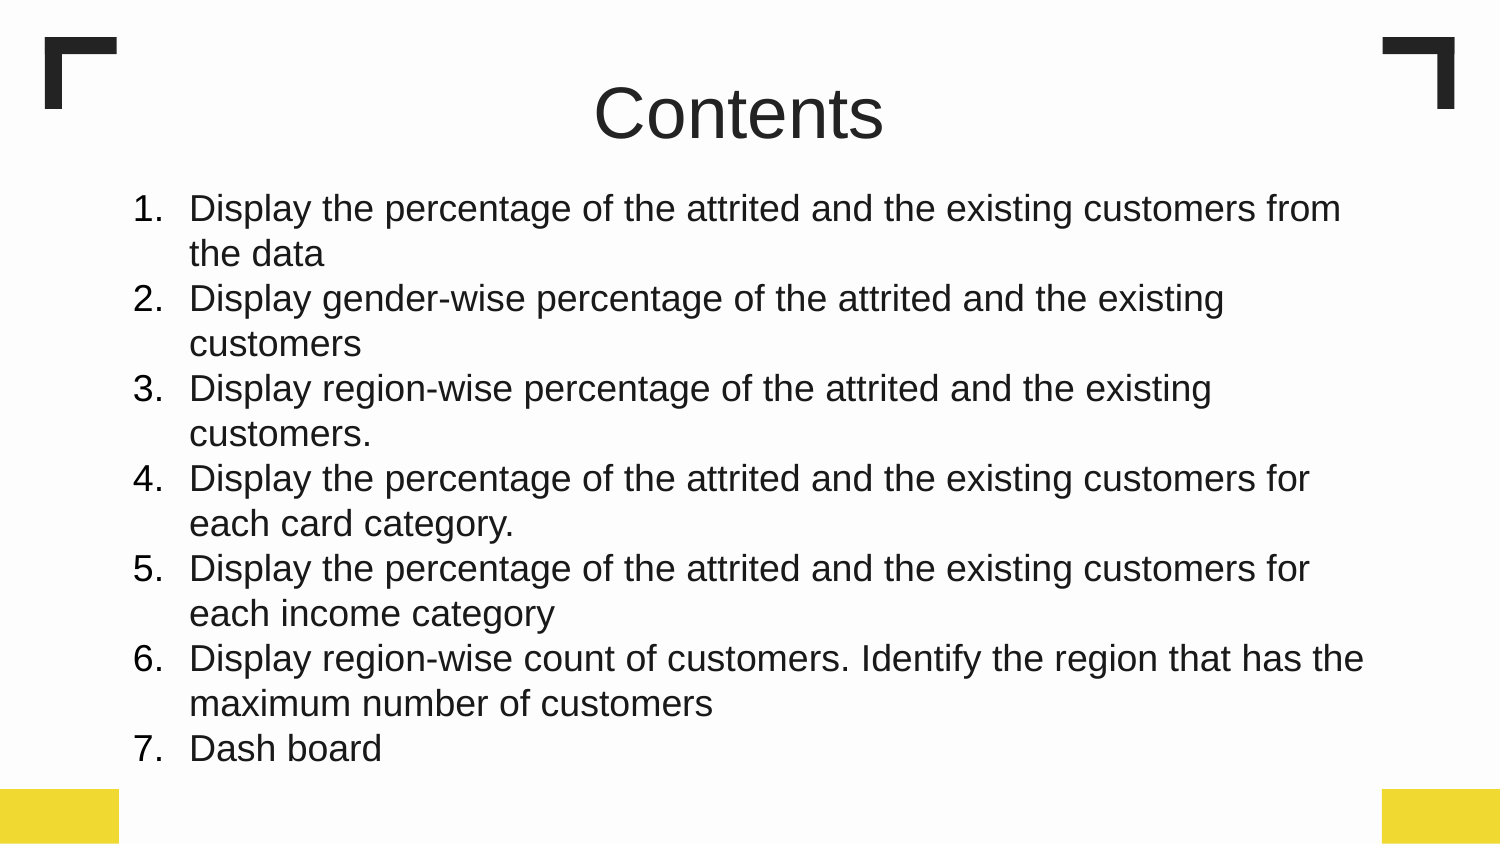

# Contents
Display the percentage of the attrited and the existing customers from the data
Display gender-wise percentage of the attrited and the existing customers
Display region-wise percentage of the attrited and the existing customers.
Display the percentage of the attrited and the existing customers for each card category.
Display the percentage of the attrited and the existing customers for each income category
Display region-wise count of customers. Identify the region that has the maximum number of customers
Dash board